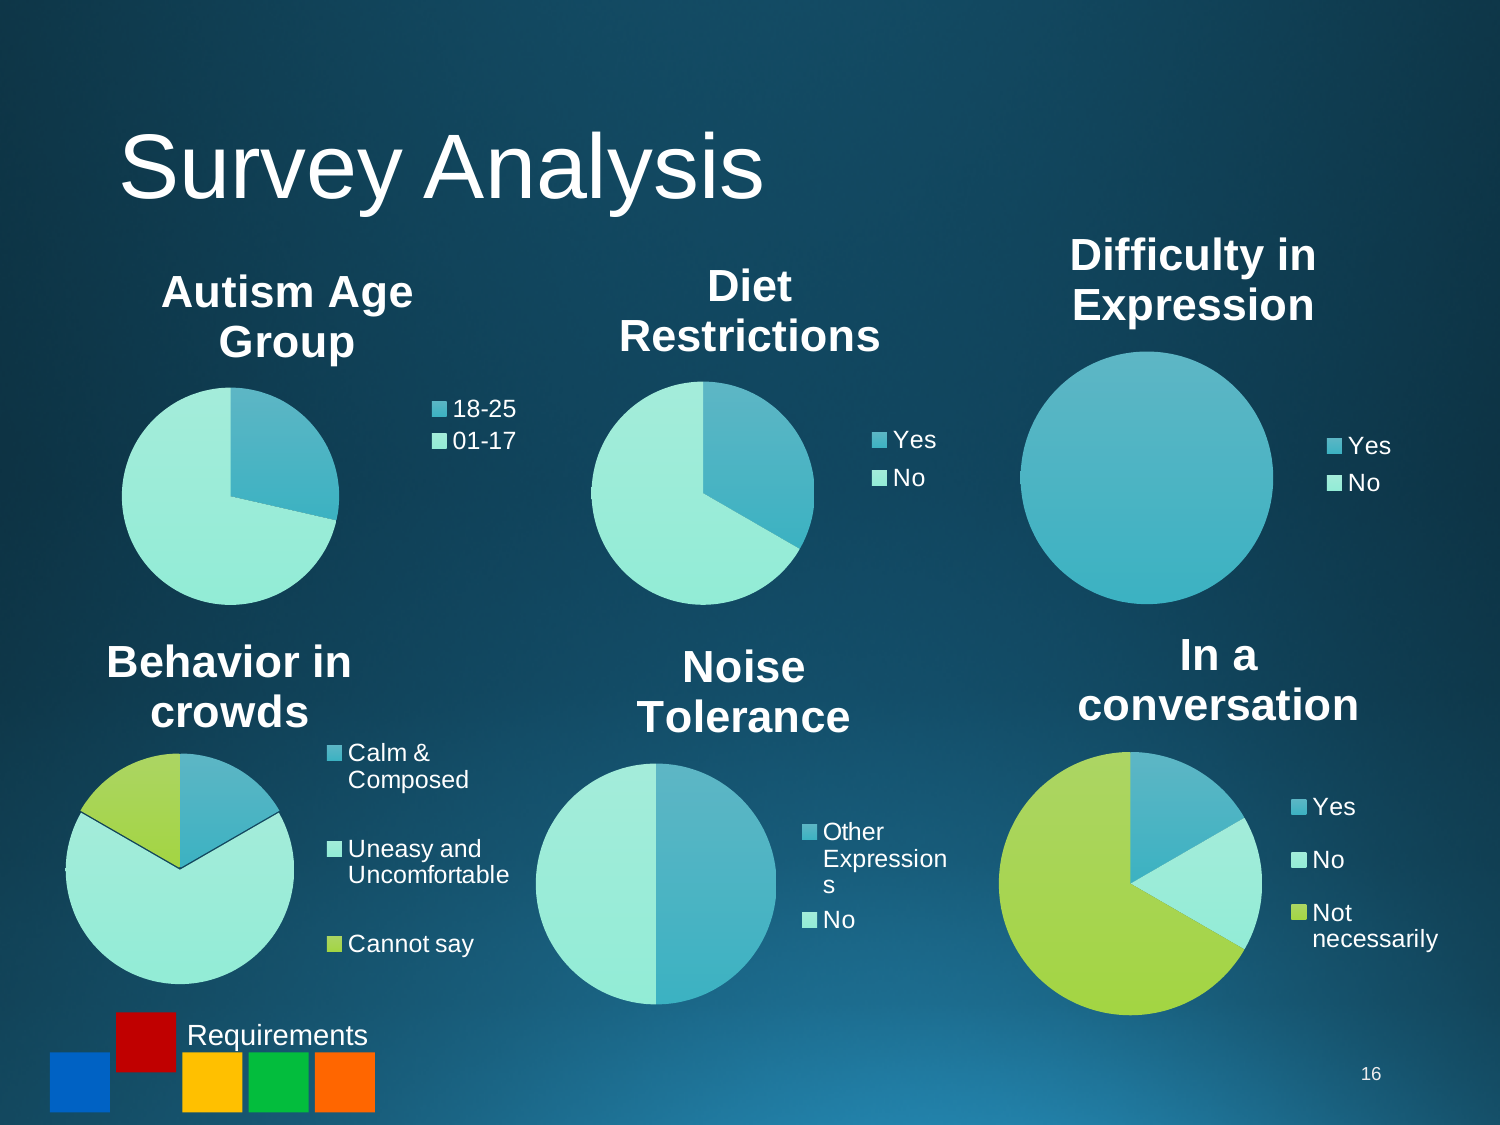

# Survey Analysis

### Chart:

| Category | Difficulty in Expression |
|---|---|
| Yes | 100.0 |
| No | 0.0 |

### Chart:

| Category | Diet Restrictions |
|---|---|
| Yes | 33.33 |
| No | 66.66999999999997 |

### Chart:

| Category | Autism Age Group |
|---|---|
| 18-25 | 28.57 |
| 01-17 | 71.43 |

### Chart:

| Category | Behavior in crowds |
|---|---|
| Calm & Composed | 16.67000000000001 |
| Uneasy and Uncomfortable | 66.66999999999997 |
| Cannot say | 16.67000000000001 |

### Chart: In a conversation

| Category | Relating to others in a conversation |
|---|---|
| Yes | 16.67000000000001 |
| No | 16.67000000000001 |
| Not necessarily | 66.66999999999997 |

### Chart: Noise Tolerance

| Category | Noise Tolerance in Crowds |
|---|---|
| Other Expressions | 50.0 |
| No | 50.0 |
16